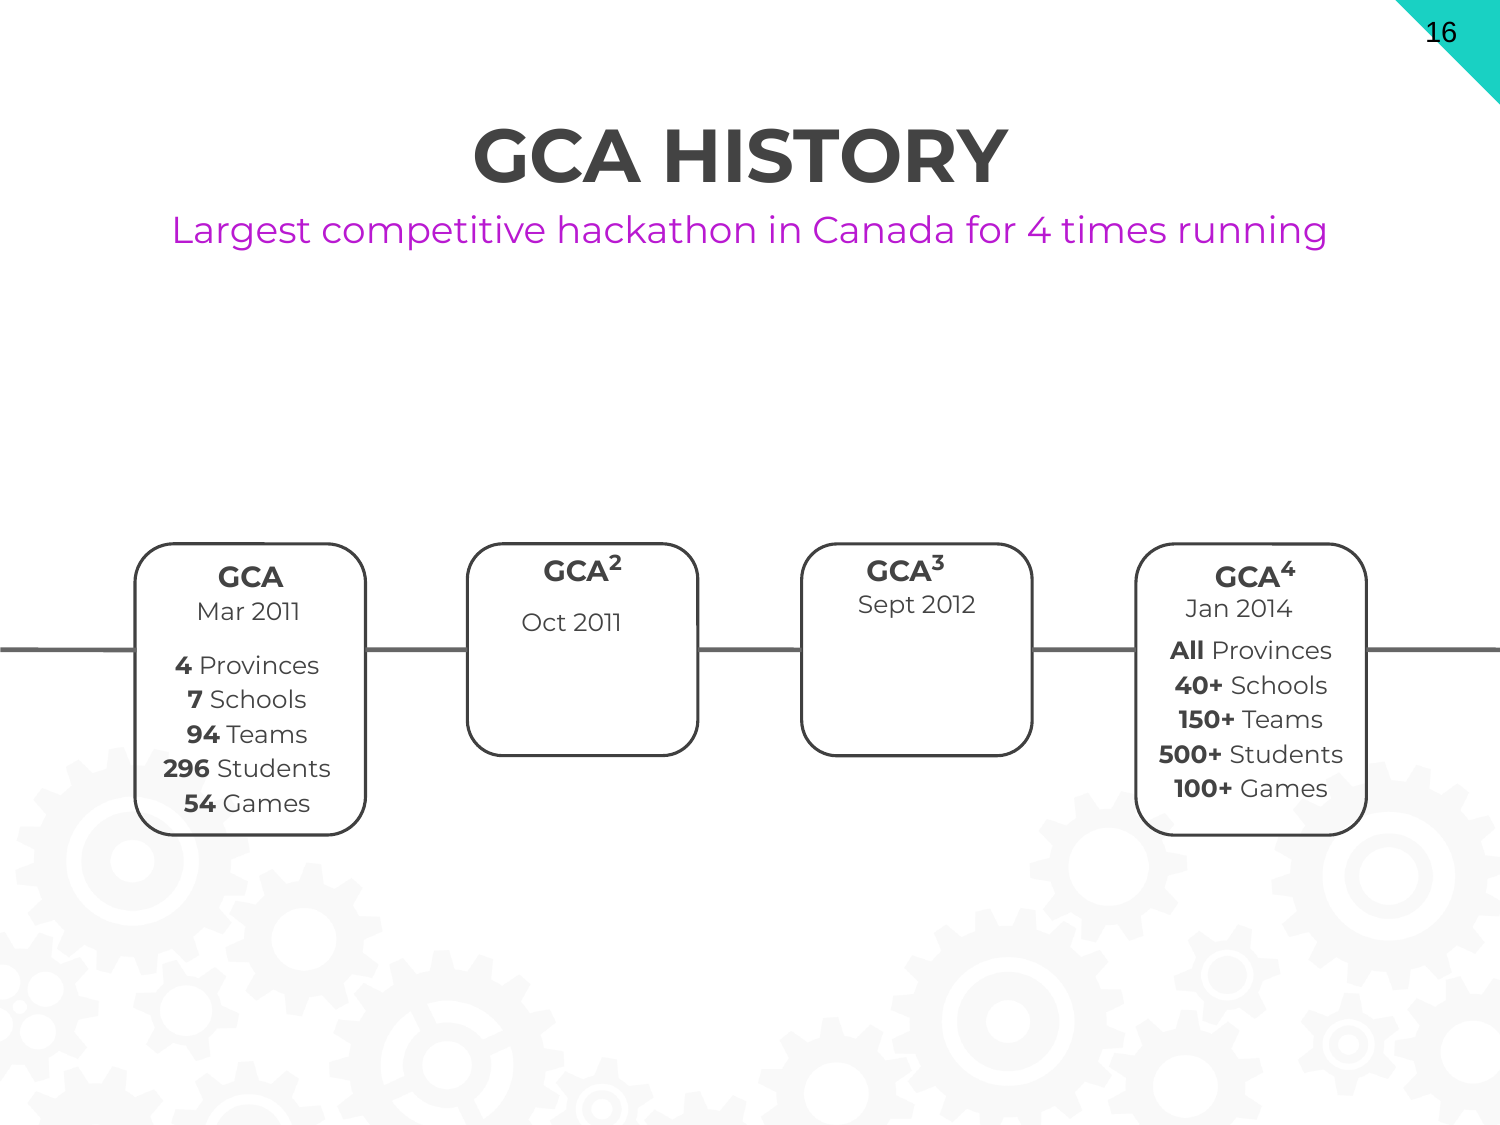

16
# GCA HISTORY
Largest competitive hackathon in Canada for 4 times running
GCA3
GCA2
GCA4

GCA

Sept 2012
Jan 2014
Mar 2011
Oct 2011
All Provinces
40+ Schools
150+ Teams
500+ Students
100+ Games
4 Provinces
7 Schools
94 Teams
296 Students
54 Games
Oct 2011